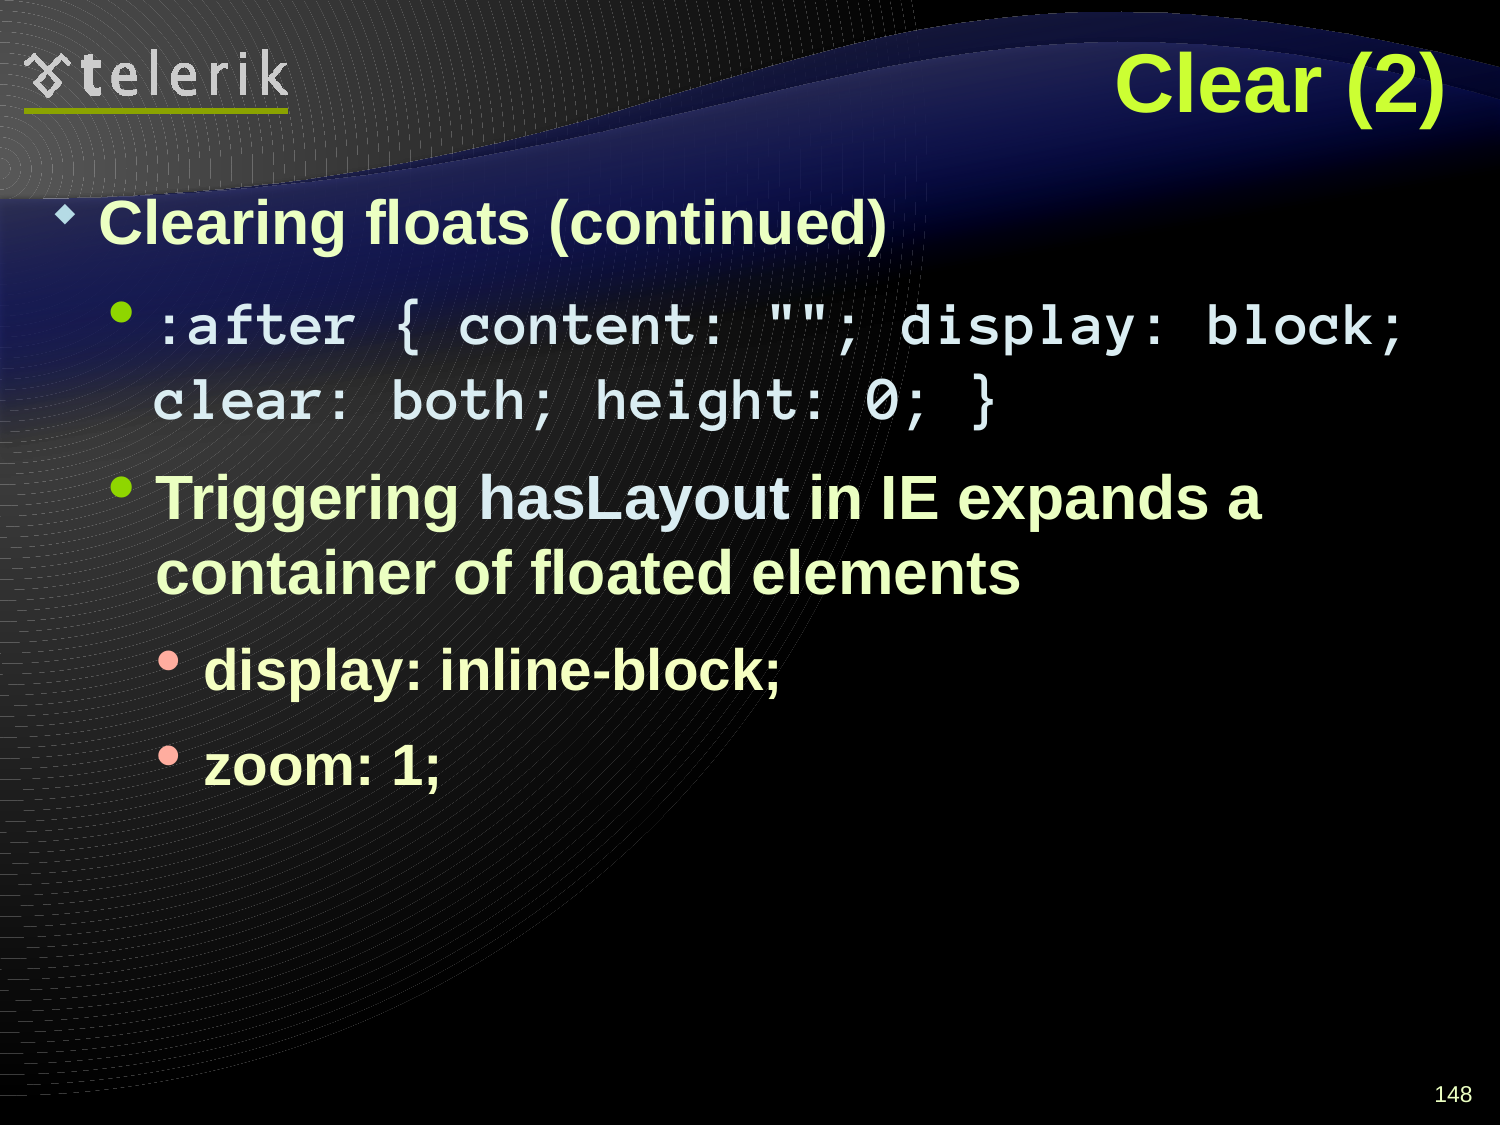

# Clear (2)
Clearing floats (continued)
:after { content: ""; display: block; clear: both; height: 0; }
Triggering hasLayout in IE expands a container of floated elements
display: inline-block;
zoom: 1;
148